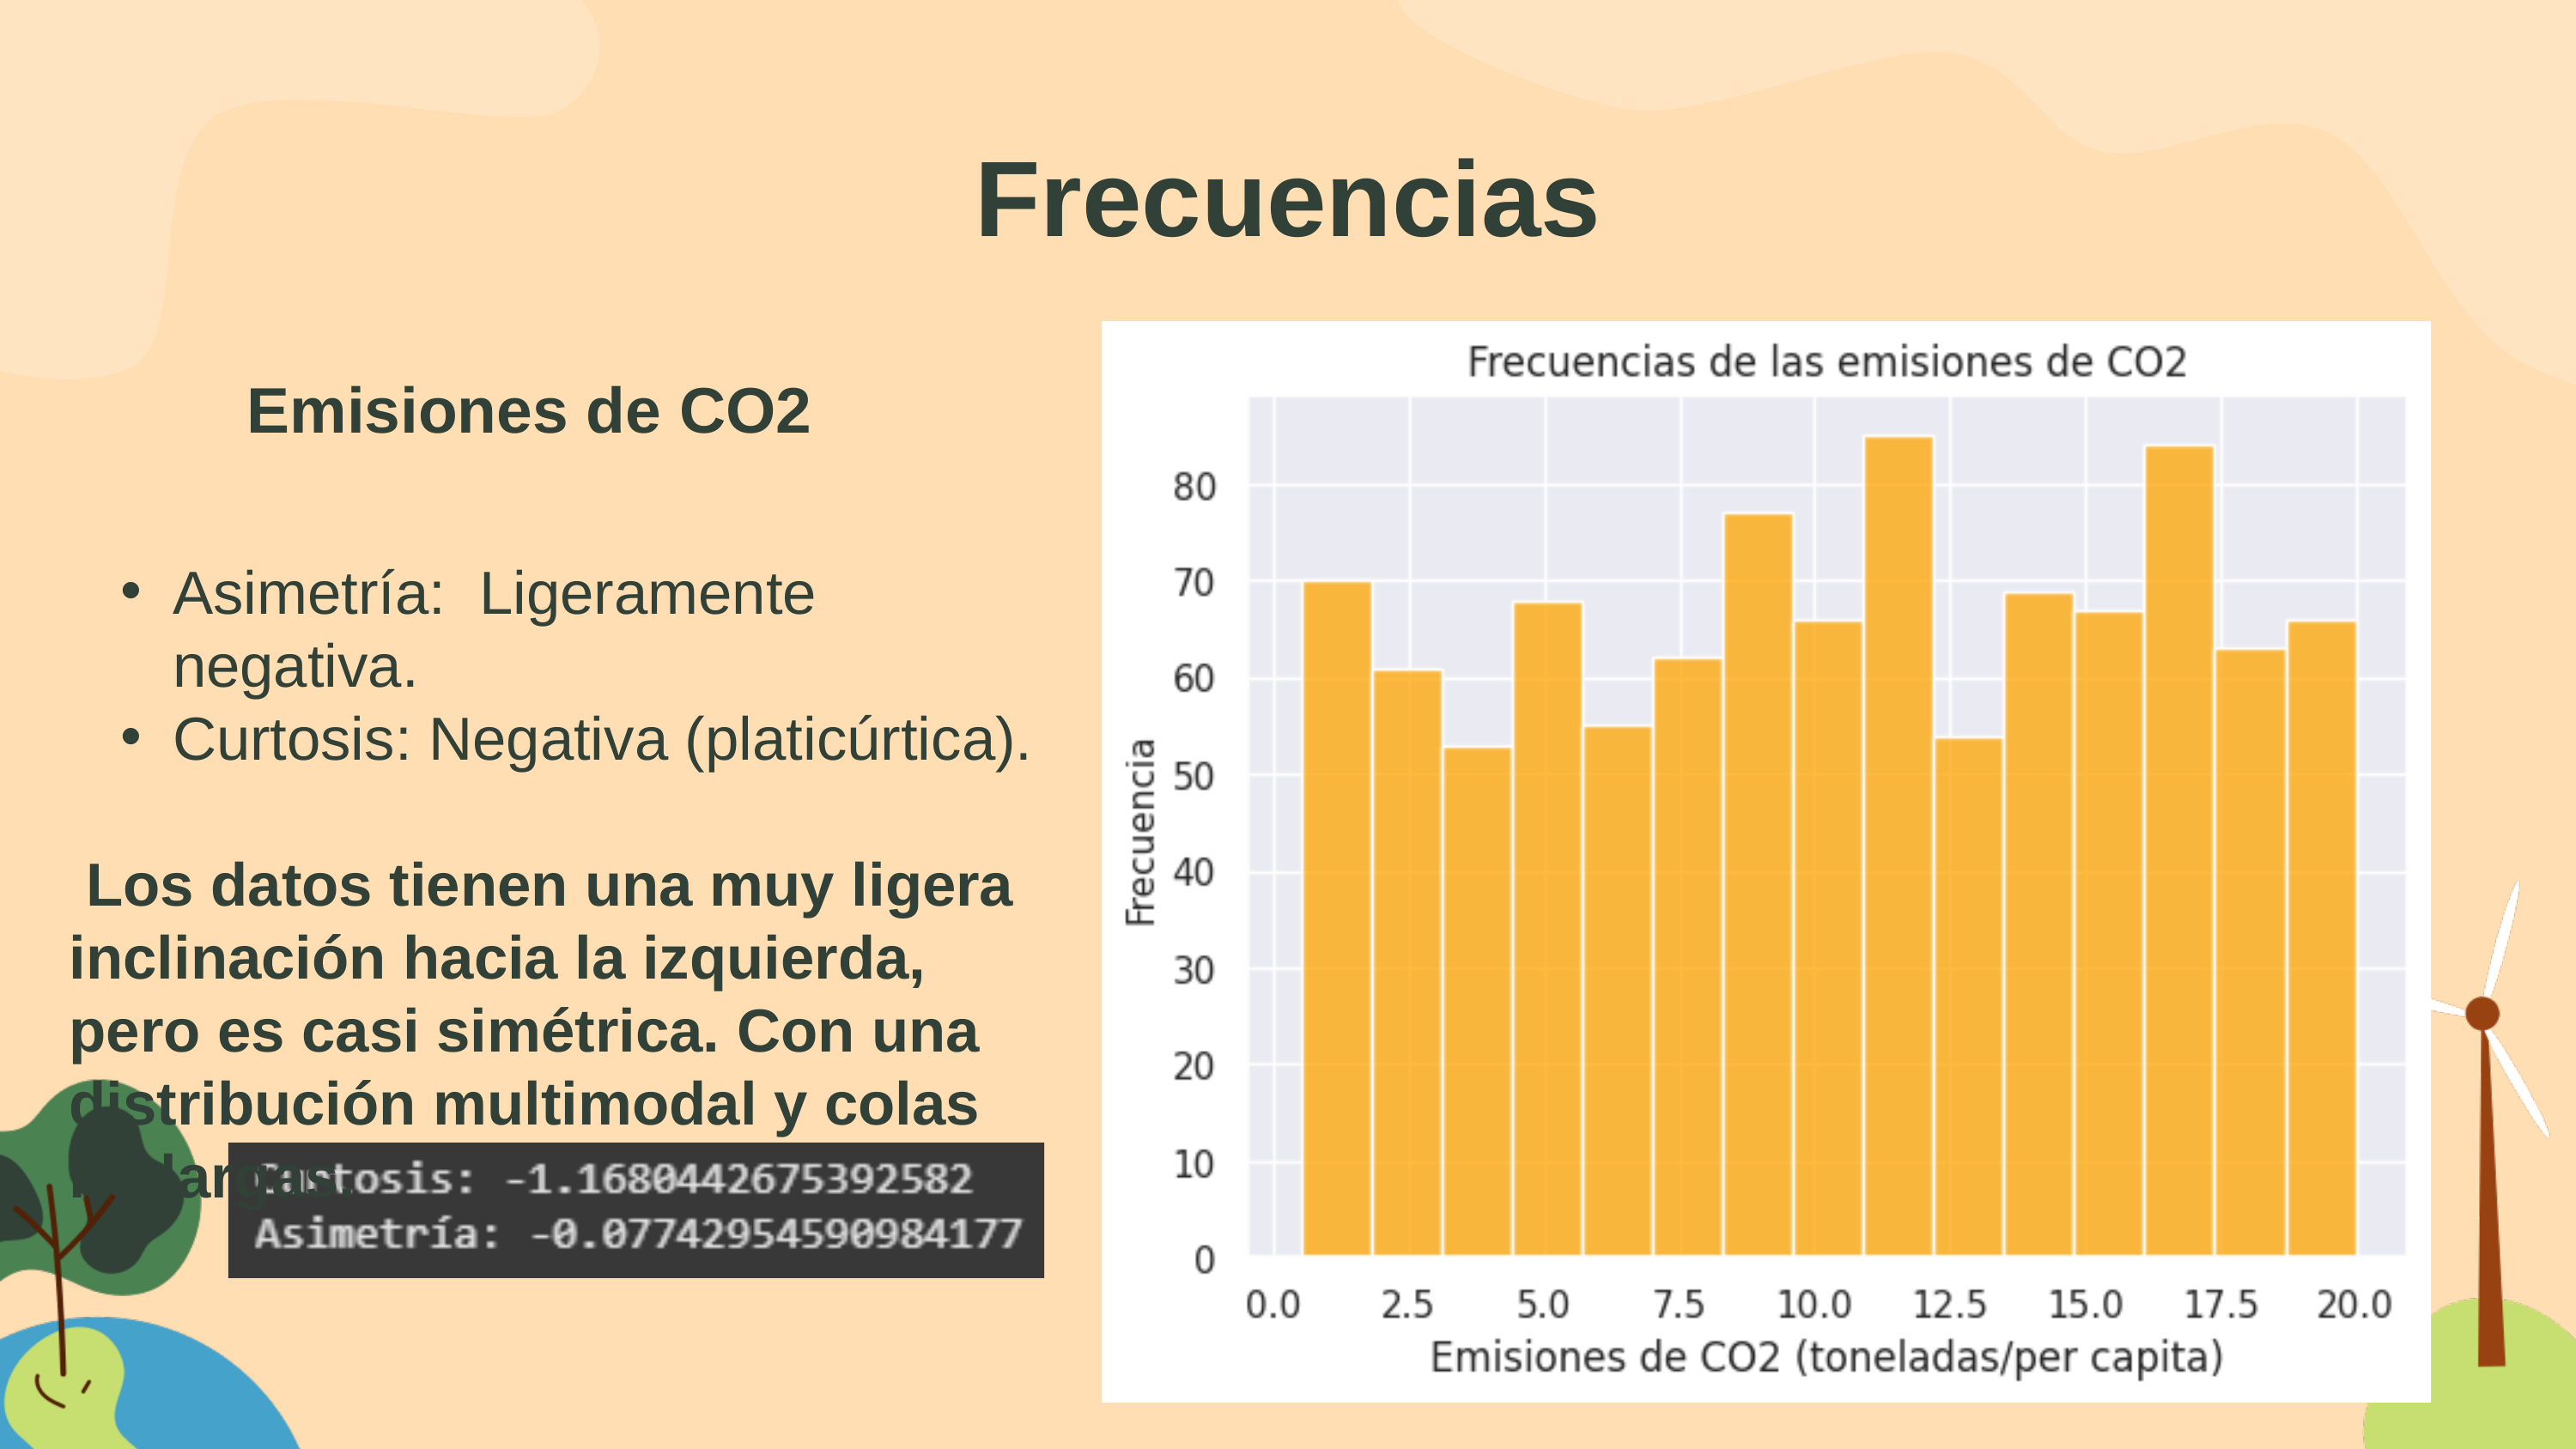

Frecuencias

Emisiones de CO2
Asimetría:  Ligeramente negativa.
Curtosis: Negativa (platicúrtica).

 Los datos tienen una muy ligera inclinación hacia la izquierda, pero es casi simétrica. Con una distribución multimodal y colas no largas.